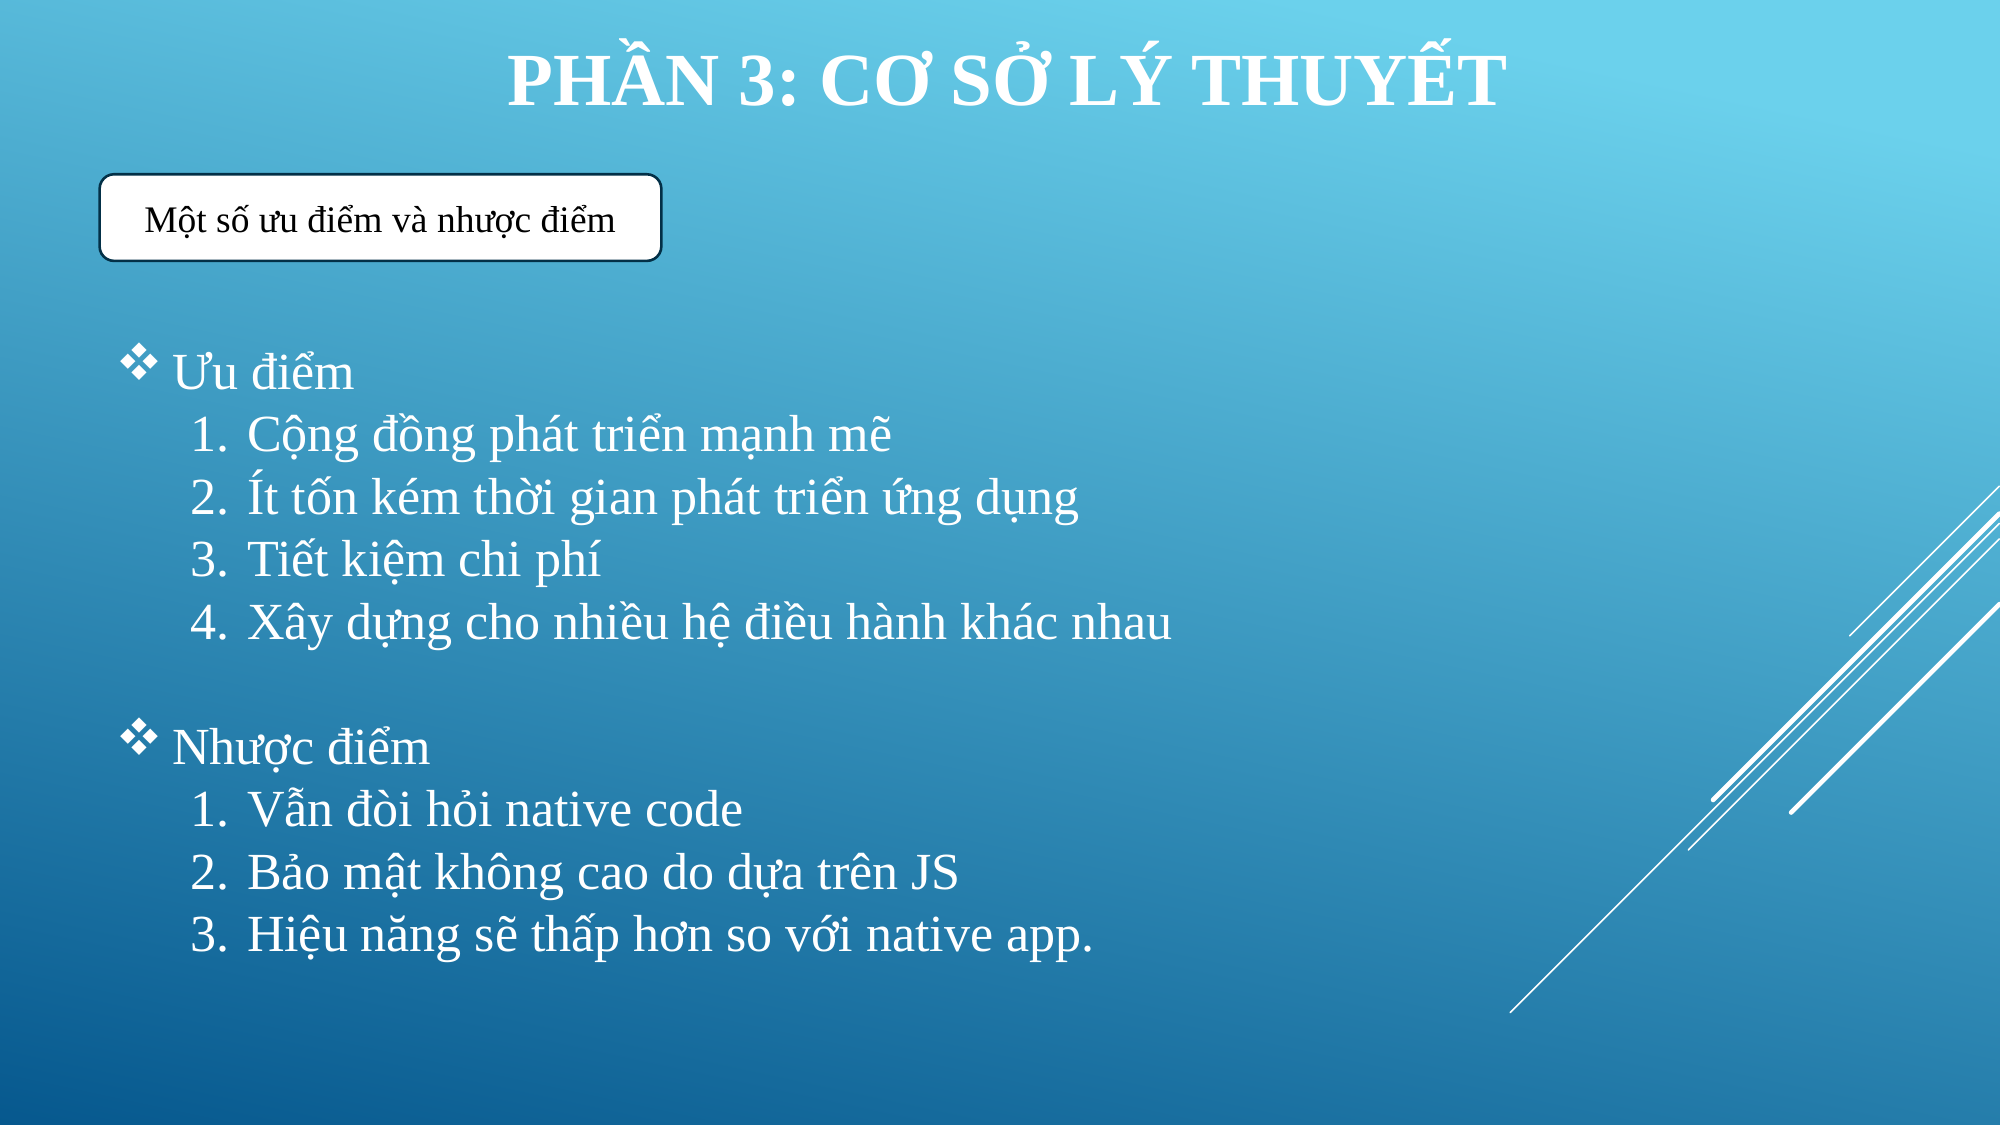

PHẦN 3: CƠ SỞ LÝ THUYẾT
Một số ưu điểm và nhược điểm
Ưu điểm
Cộng đồng phát triển mạnh mẽ
Ít tốn kém thời gian phát triển ứng dụng
Tiết kiệm chi phí
Xây dựng cho nhiều hệ điều hành khác nhau

Nhược điểm
Vẫn đòi hỏi native code
Bảo mật không cao do dựa trên JS
Hiệu năng sẽ thấp hơn so với native app.